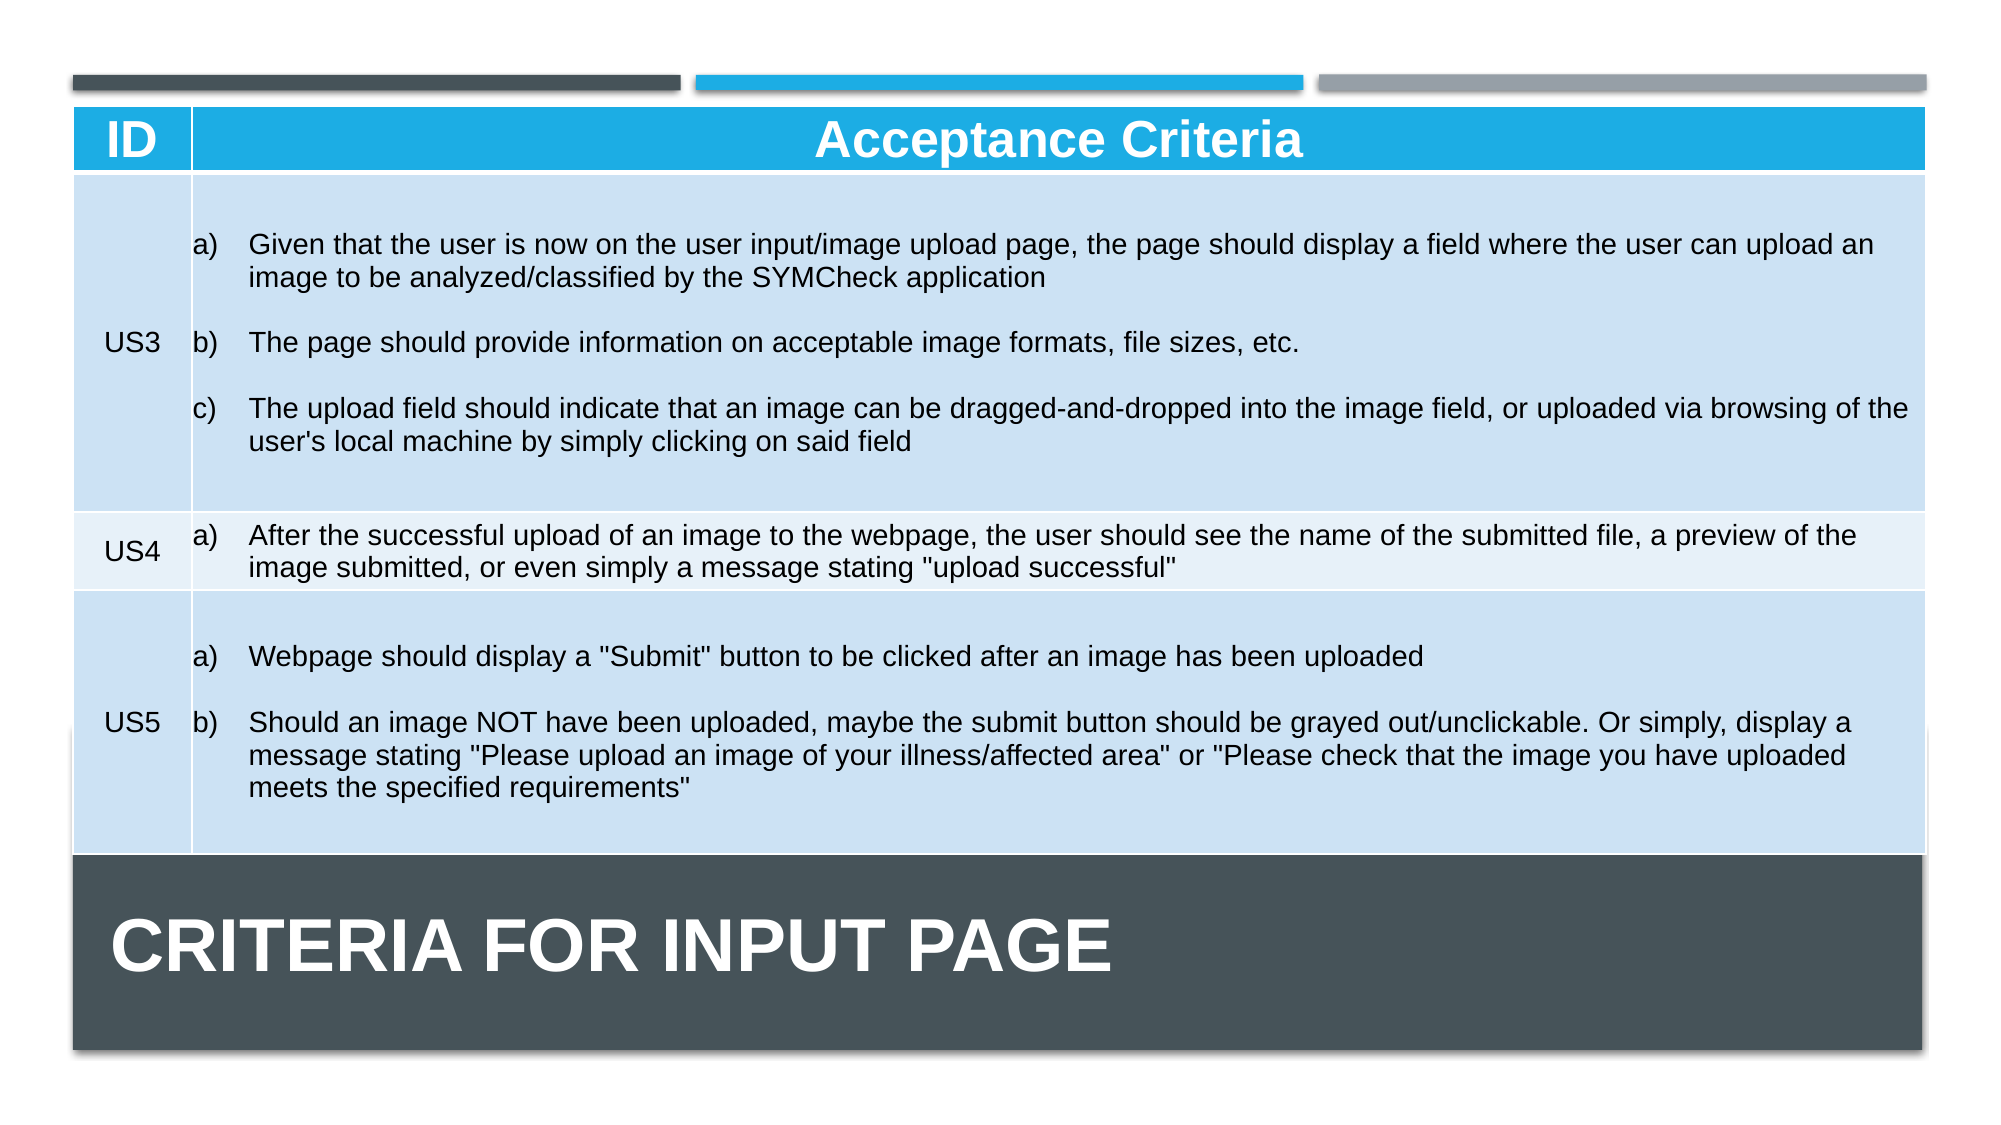

| ID | Acceptance Criteria |
| --- | --- |
| US3 | Given that the user is now on the user input/image upload page, the page should display a field where the user can upload an image to be analyzed/classified by the SYMCheck application The page should provide information on acceptable image formats, file sizes, etc. The upload field should indicate that an image can be dragged-and-dropped into the image field, or uploaded via browsing of the user's local machine by simply clicking on said field |
| US4 | After the successful upload of an image to the webpage, the user should see the name of the submitted file, a preview of the image submitted, or even simply a message stating "upload successful" |
| US5 | Webpage should display a "Submit" button to be clicked after an image has been uploaded Should an image NOT have been uploaded, maybe the submit button should be grayed out/unclickable. Or simply, display a message stating "Please upload an image of your illness/affected area" or "Please check that the image you have uploaded meets the specified requirements" |

# Criteria for input page